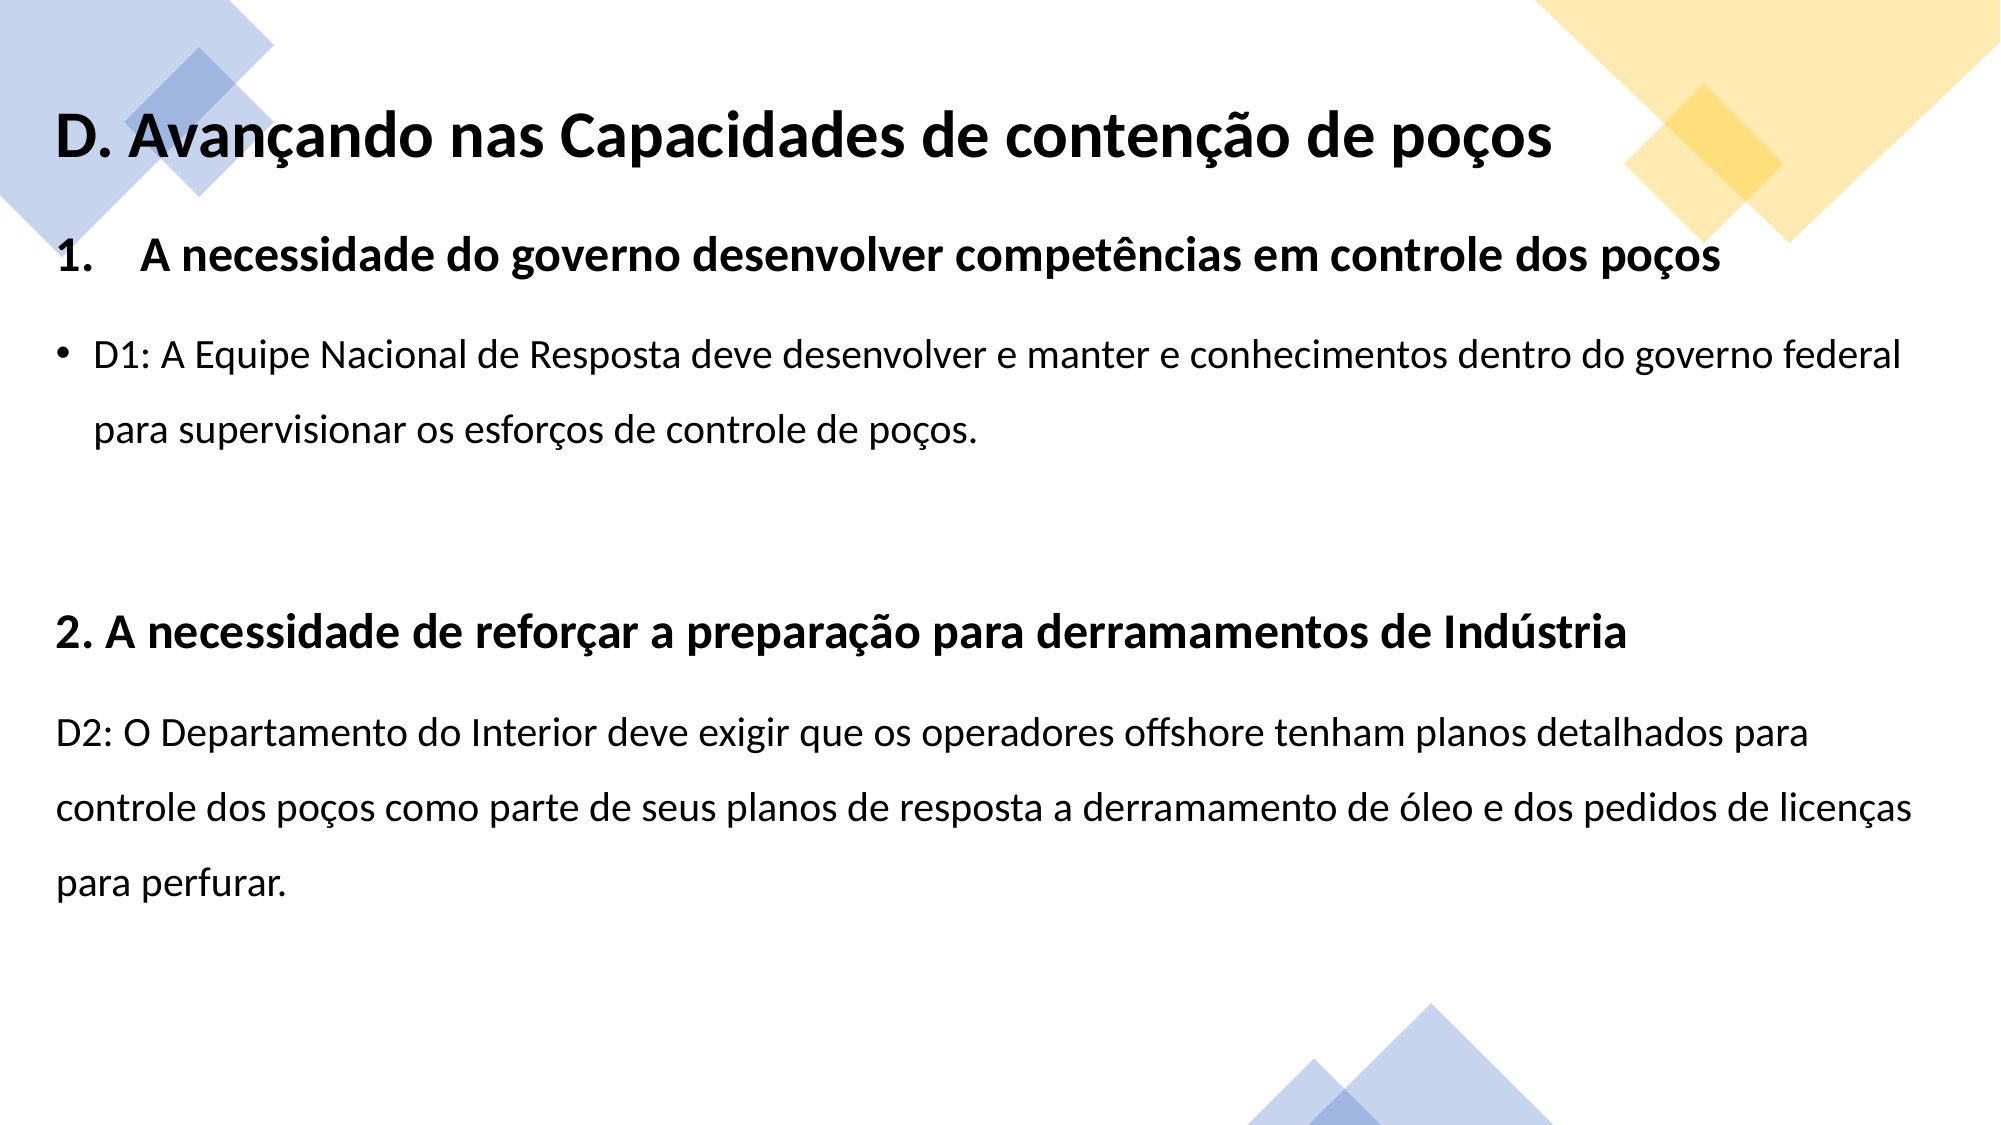

D. Avançando nas Capacidades de contenção de poços
A necessidade do governo desenvolver competências em controle dos poços
D1: A Equipe Nacional de Resposta deve desenvolver e manter e conhecimentos dentro do governo federal para supervisionar os esforços de controle de poços.

2. A necessidade de reforçar a preparação para derramamentos de Indústria
D2: O Departamento do Interior deve exigir que os operadores offshore tenham planos detalhados para controle dos poços como parte de seus planos de resposta a derramamento de óleo e dos pedidos de licenças para perfurar.